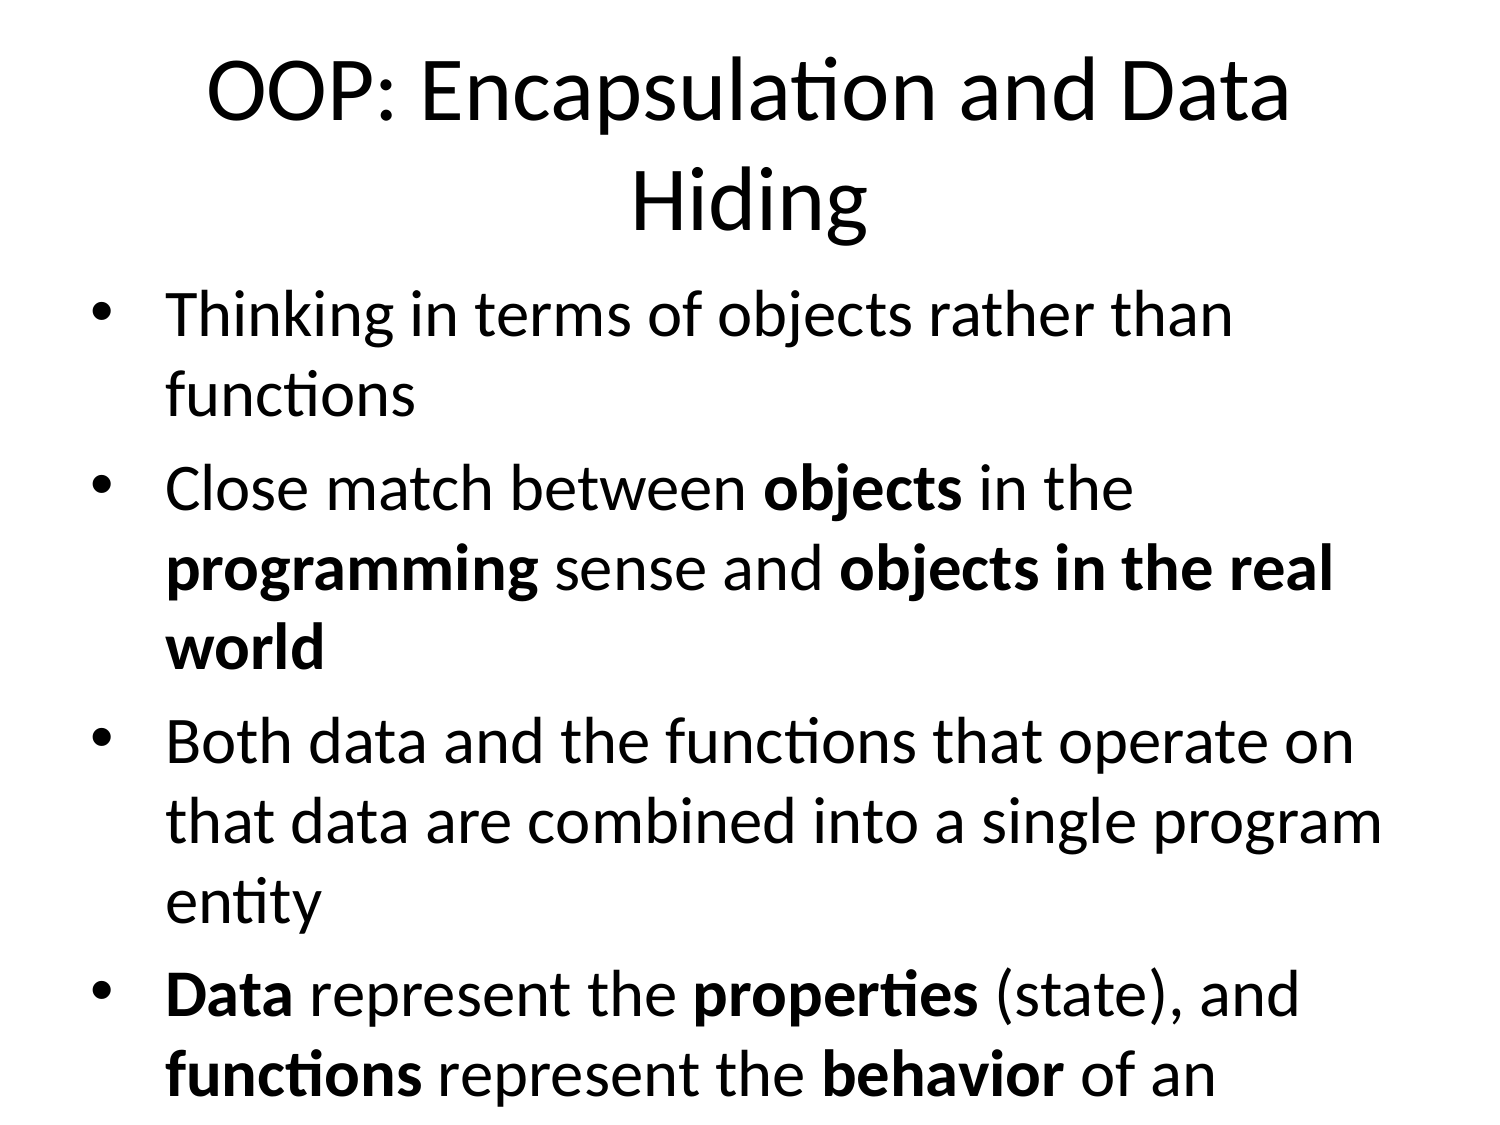

# OOP: Encapsulation and Data Hiding
Thinking in terms of objects rather than functions
Close match between objects in the programming sense and objects in the real world
Both data and the functions that operate on that data are combined into a single program entity
Data represent the properties (state), and functions represent the behavior of an object. Data and its functions are said to be encapsulated into a single entity
An object’s functions, called member functions in Java typically provide the only way to access its data. The data is hidden, so it is safe from accidental alteration.